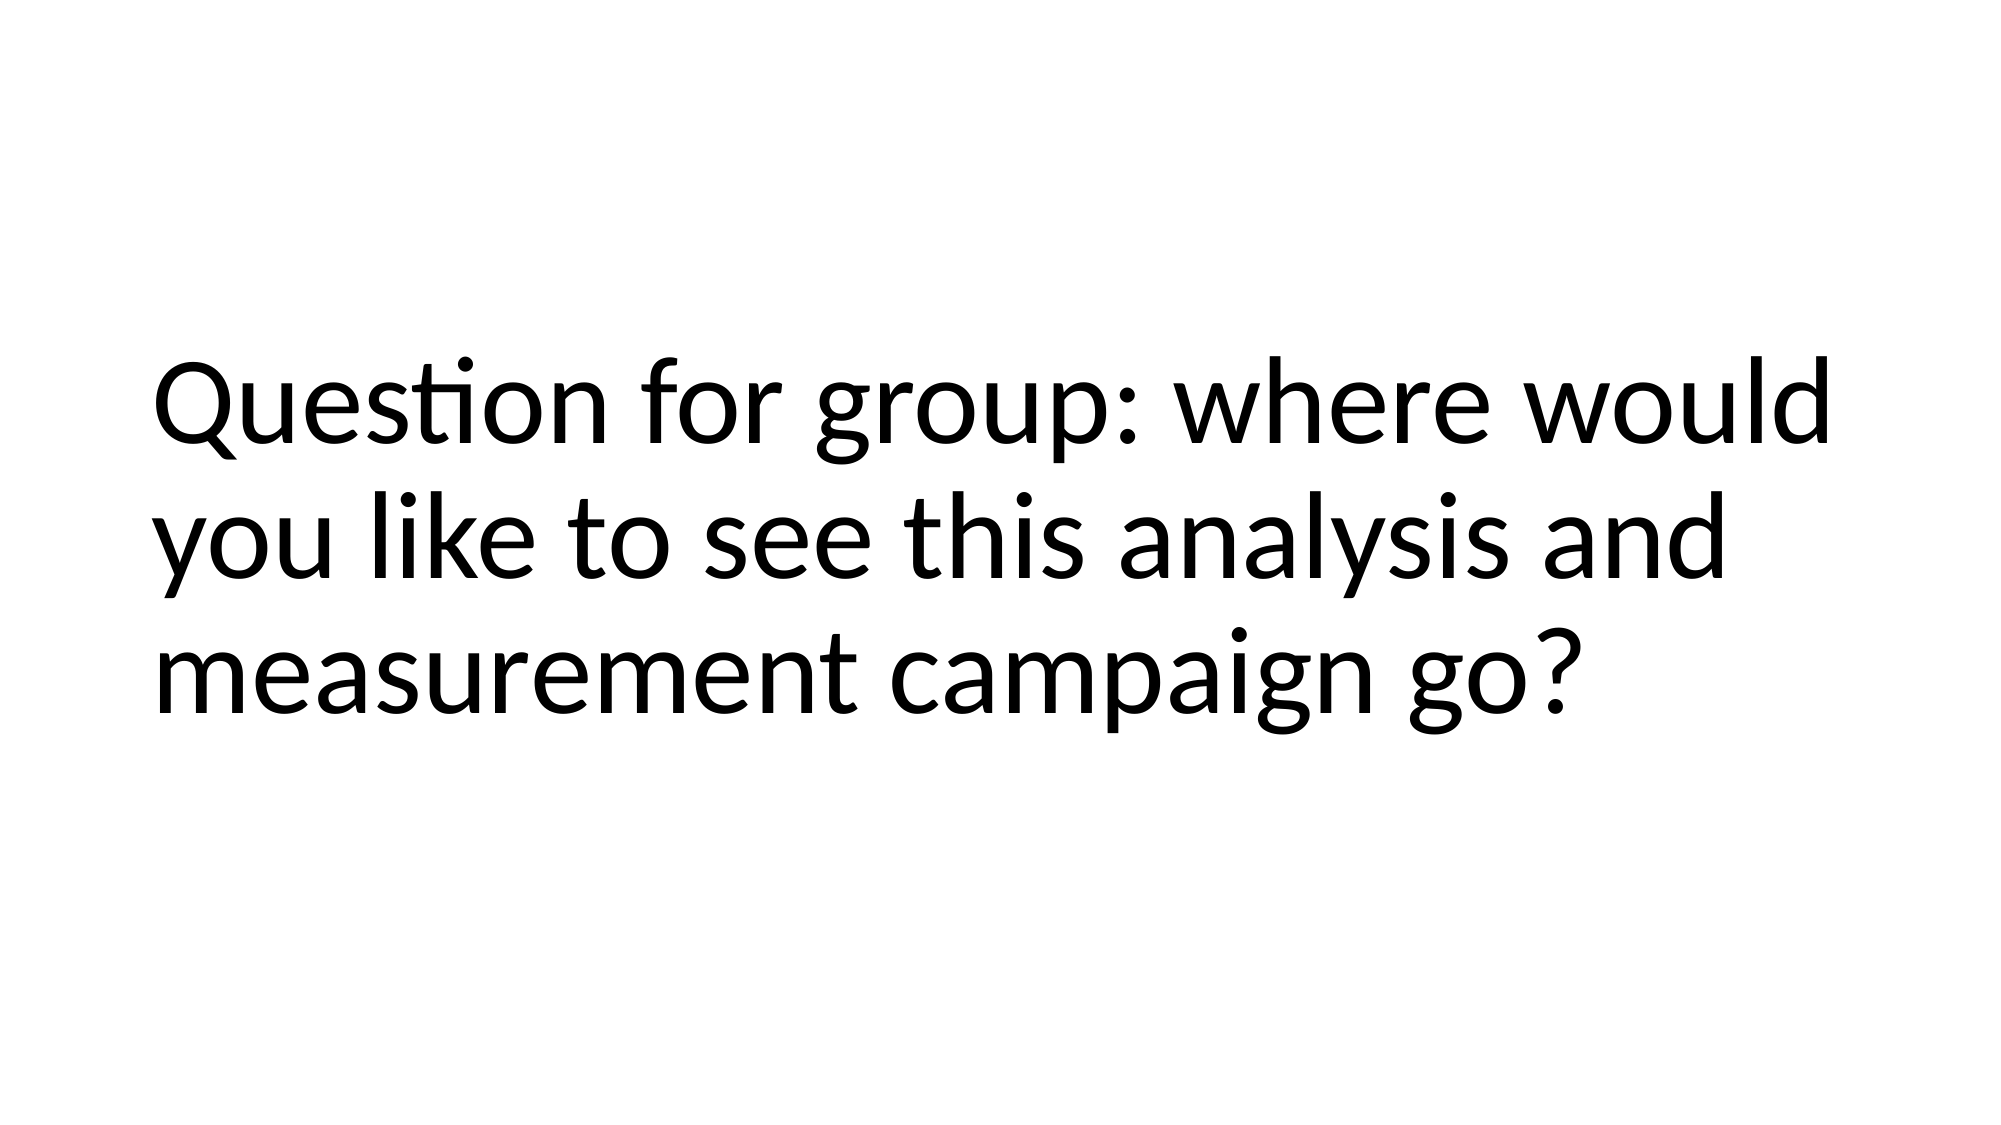

# Question for group: where would you like to see this analysis and measurement campaign go?